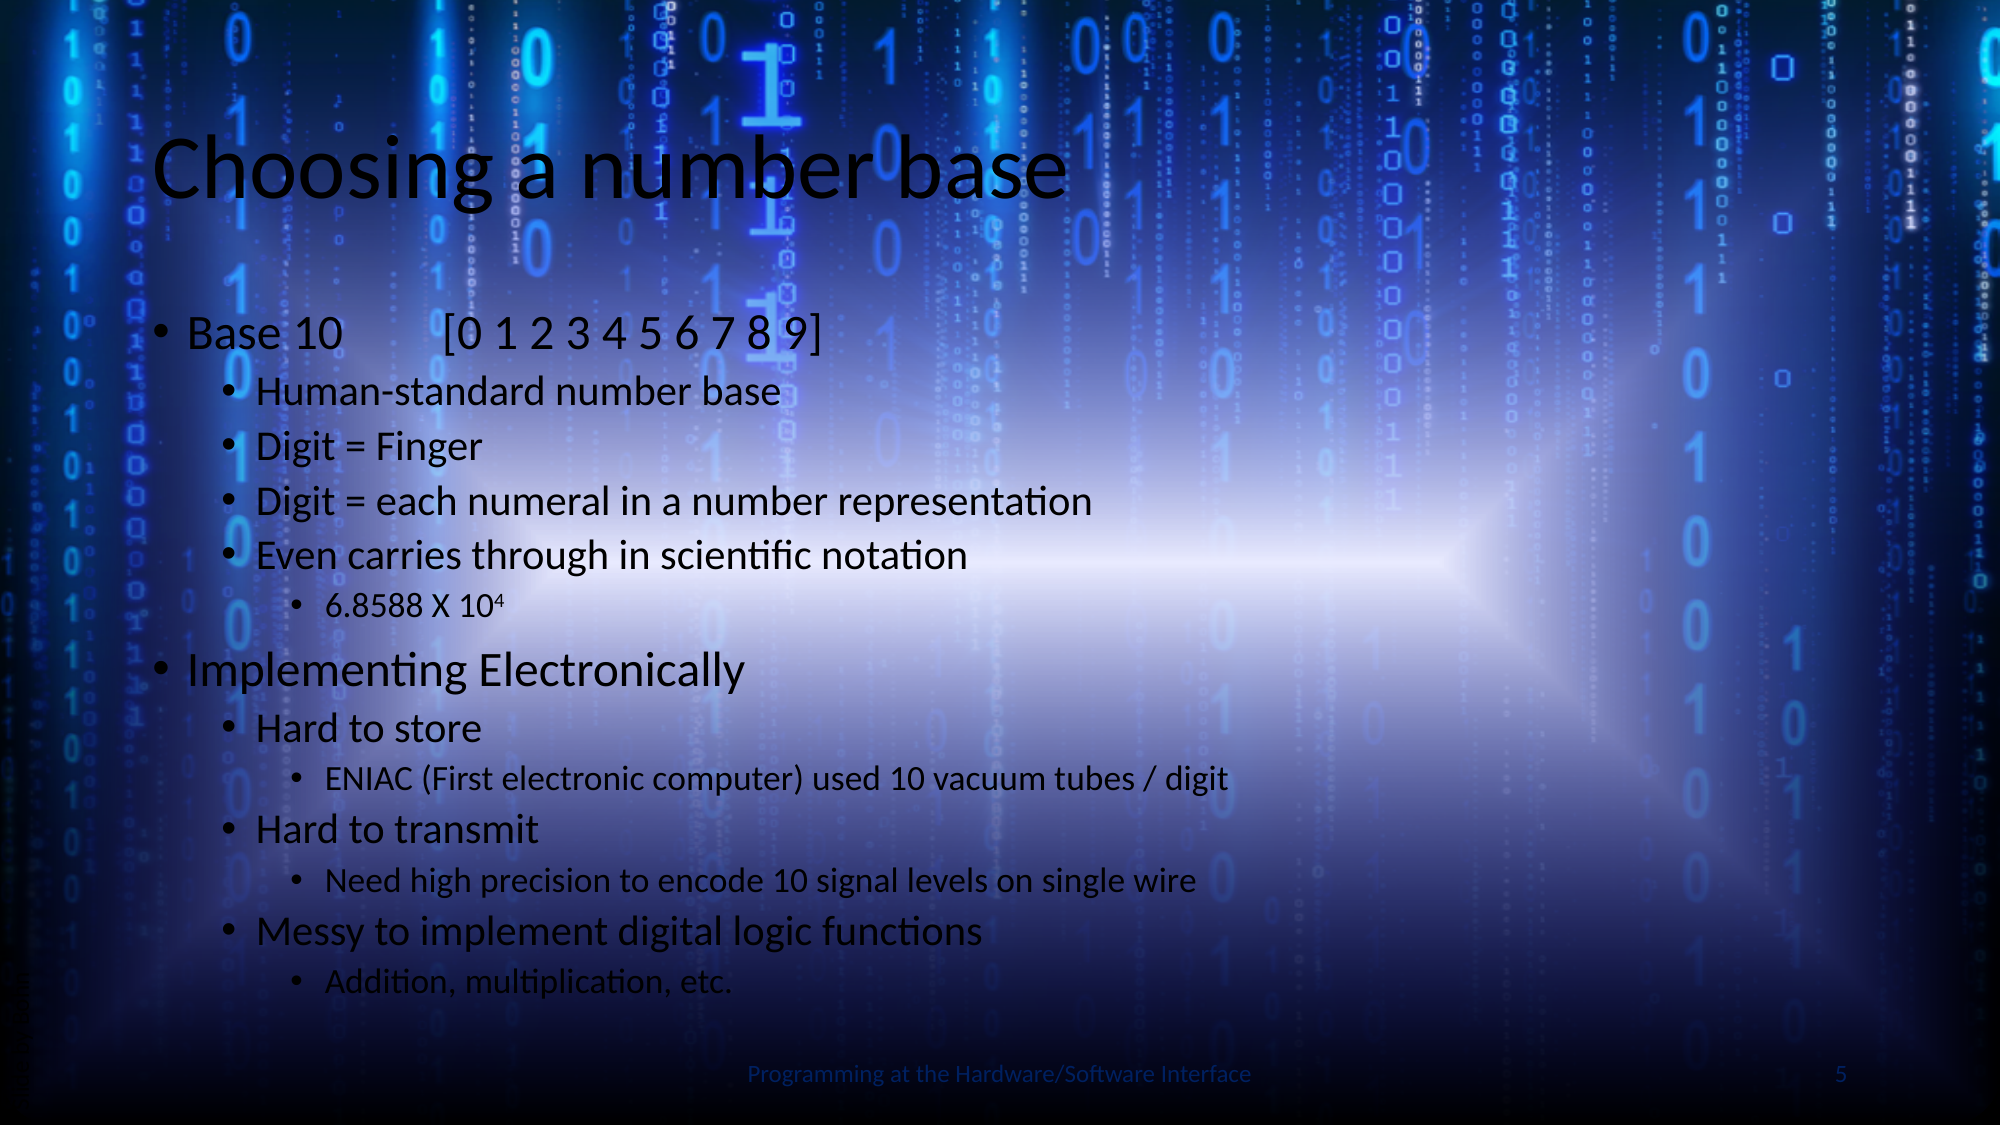

# Choosing a number base
Base 10		[0 1 2 3 4 5 6 7 8 9]
Human-standard number base
Digit = Finger
Digit = each numeral in a number representation
Even carries through in scientific notation
6.8588 X 104
Implementing Electronically
Hard to store
ENIAC (First electronic computer) used 10 vacuum tubes / digit
Hard to transmit
Need high precision to encode 10 signal levels on single wire
Messy to implement digital logic functions
Addition, multiplication, etc.
Slide by Bohn
Programming at the Hardware/Software Interface
5